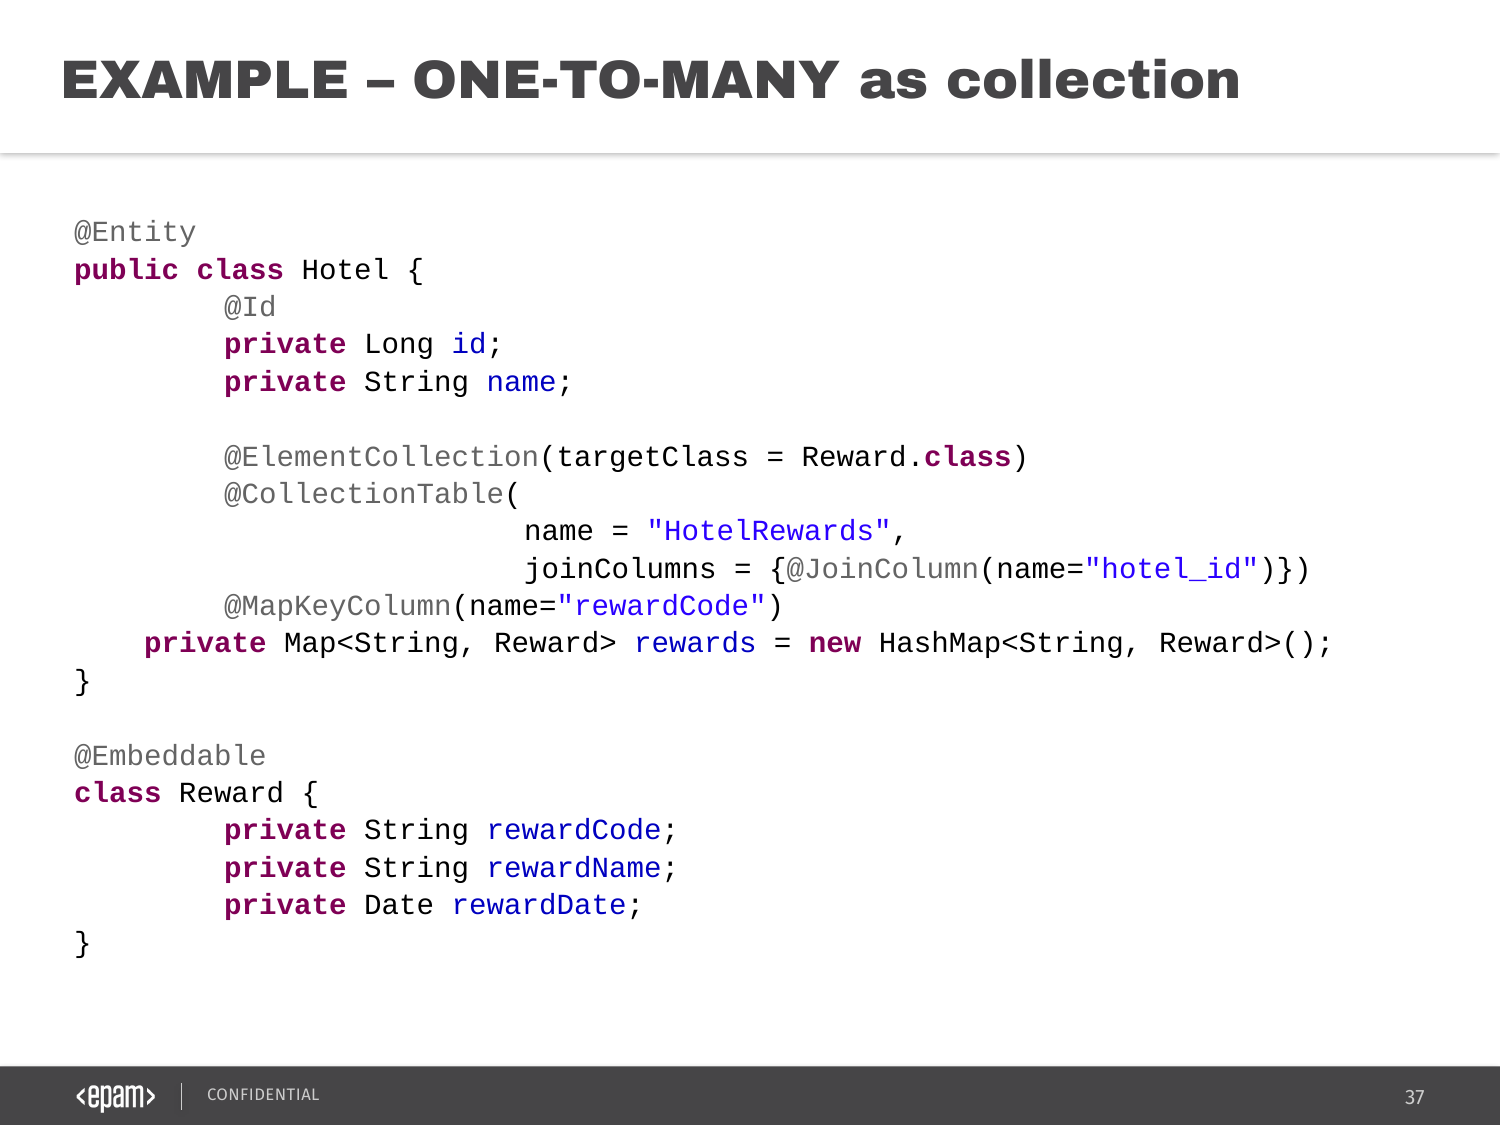

EXAMPLE – ONE-TO-MANY as collection
@Entity
public class Hotel {
	@Id
	private Long id;
	private String name;

	@ElementCollection(targetClass = Reward.class)
	@CollectionTable(
			name = "HotelRewards",
			joinColumns = {@JoinColumn(name="hotel_id")})
	@MapKeyColumn(name="rewardCode")
    private Map<String, Reward> rewards = new HashMap<String, Reward>();
}

@Embeddable
class Reward {
	private String rewardCode;
	private String rewardName;
	private Date rewardDate;
}